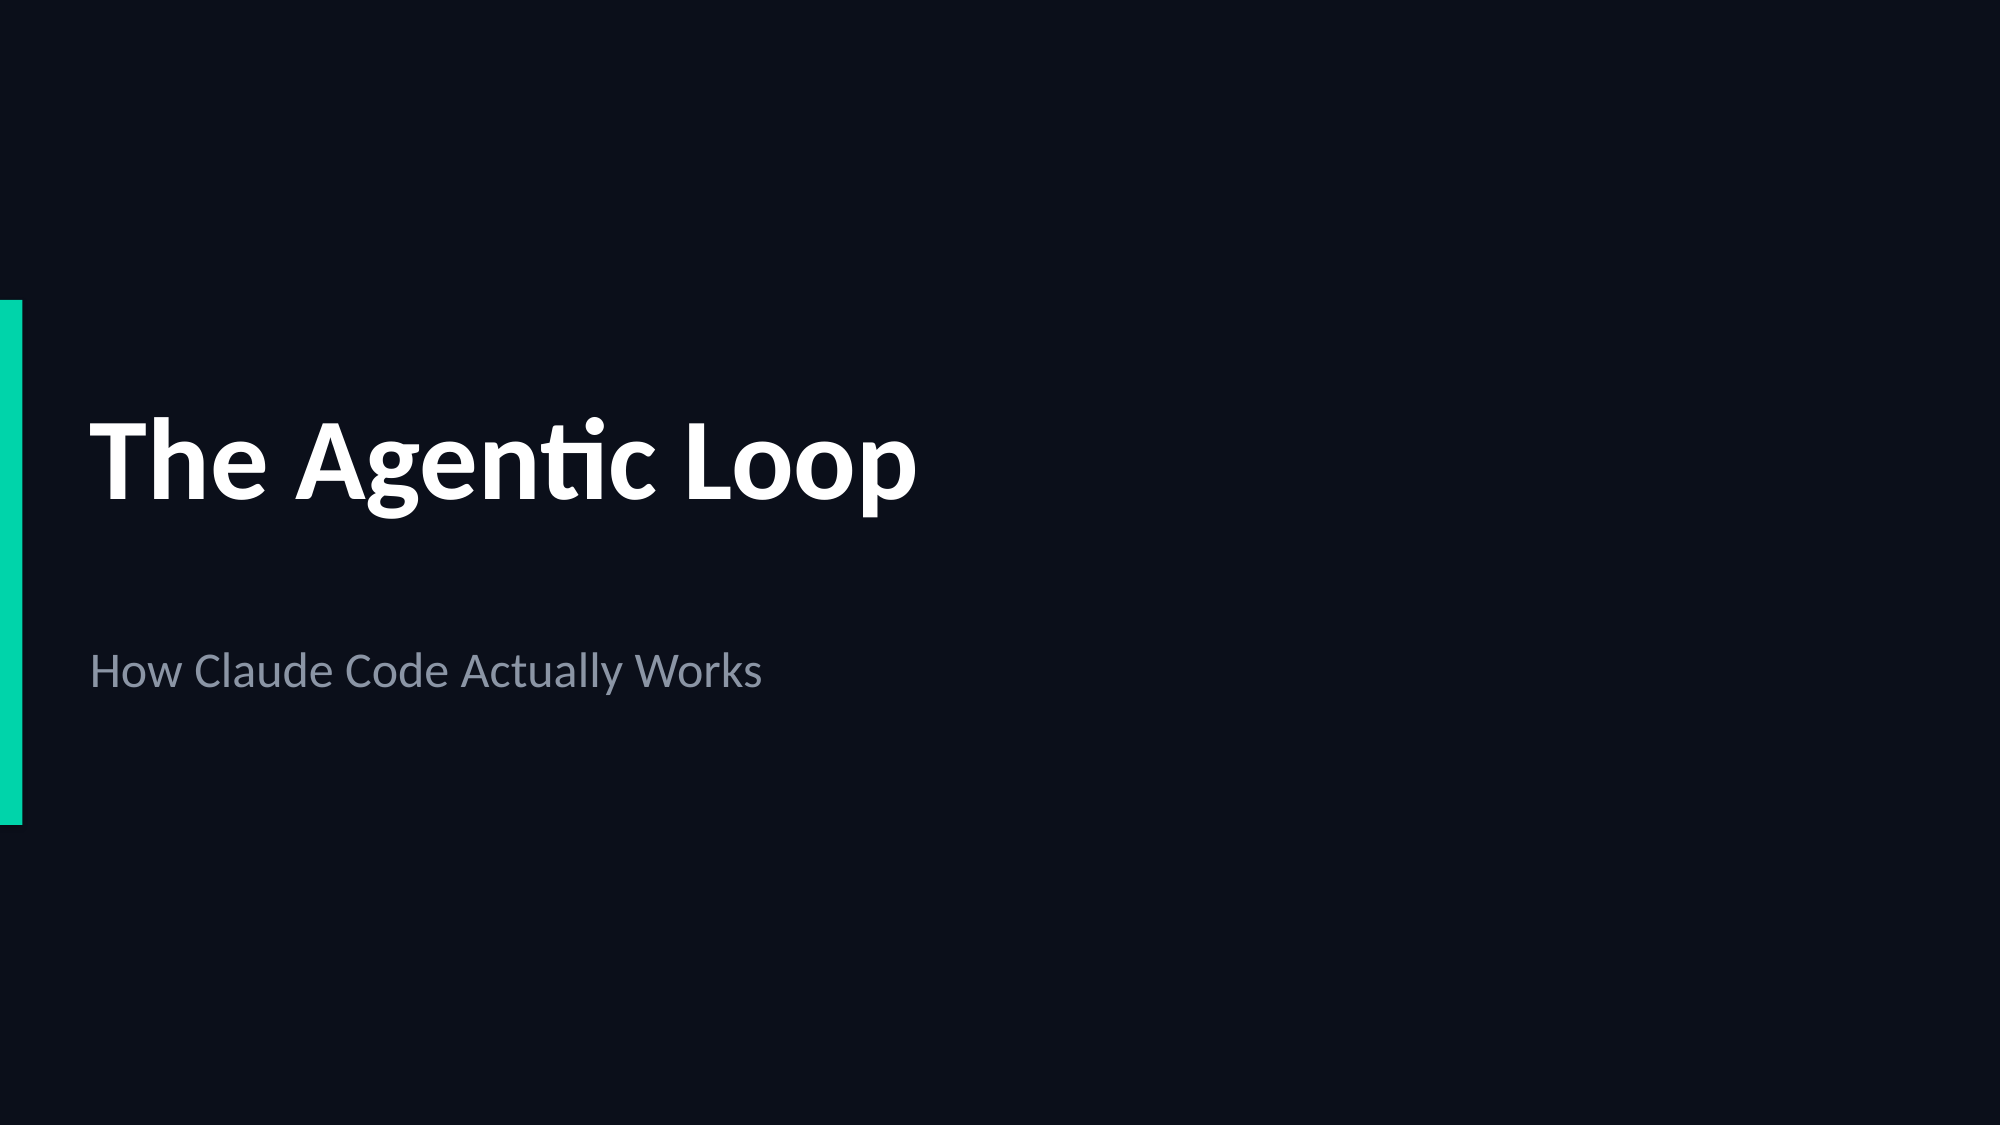

The Agentic Loop
How Claude Code Actually Works